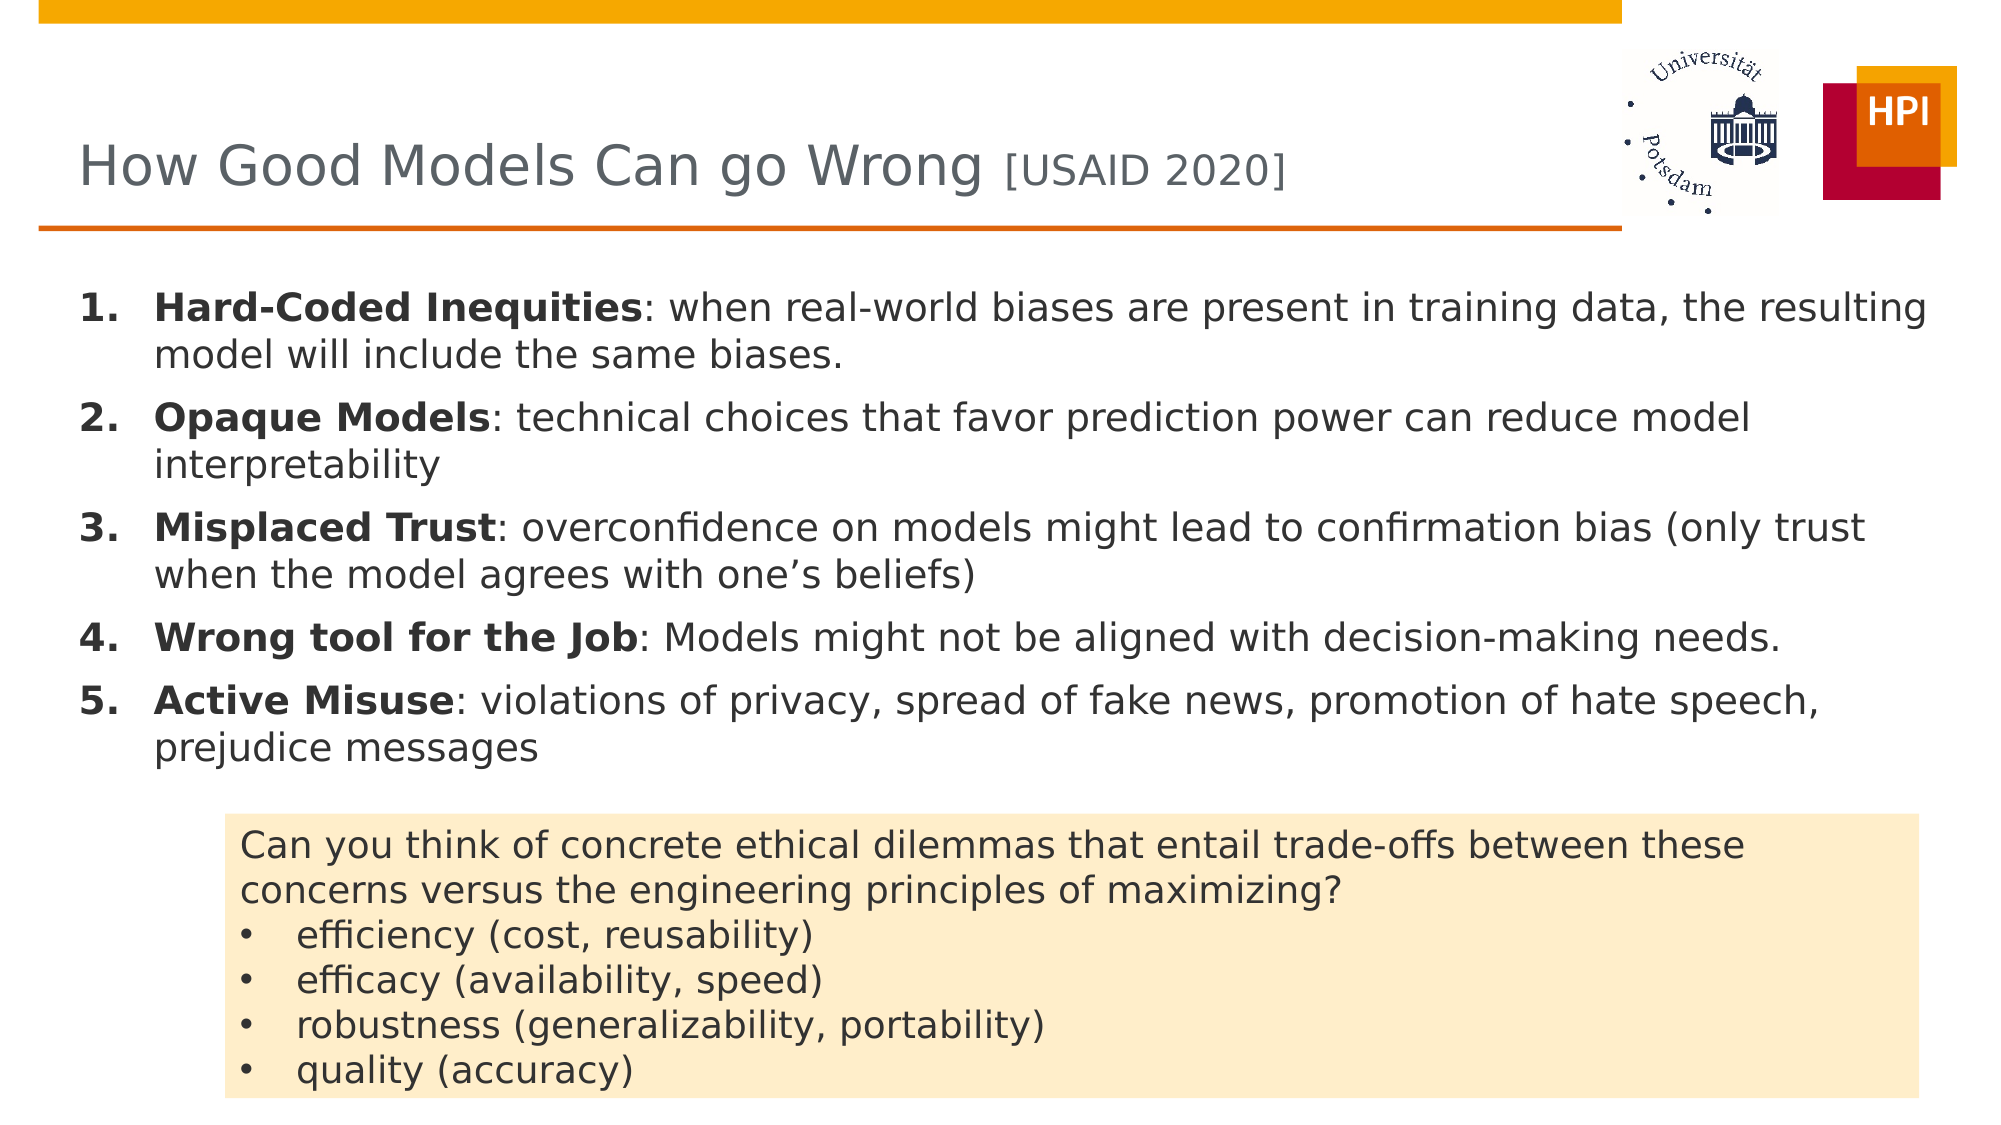

# How Good Models Can go Wrong [USAID 2020]
Hard-Coded Inequities: when real-world biases are present in training data, the resulting model will include the same biases.
Opaque Models: technical choices that favor prediction power can reduce model interpretability
Misplaced Trust: overconfidence on models might lead to confirmation bias (only trust when the model agrees with one’s beliefs)
Wrong tool for the Job: Models might not be aligned with decision-making needs.
Active Misuse: violations of privacy, spread of fake news, promotion of hate speech, prejudice messages
Can you think of concrete ethical dilemmas that entail trade-offs between these concerns versus the engineering principles of maximizing?
efficiency (cost, reusability)
efficacy (availability, speed)
robustness (generalizability, portability)
quality (accuracy)
8